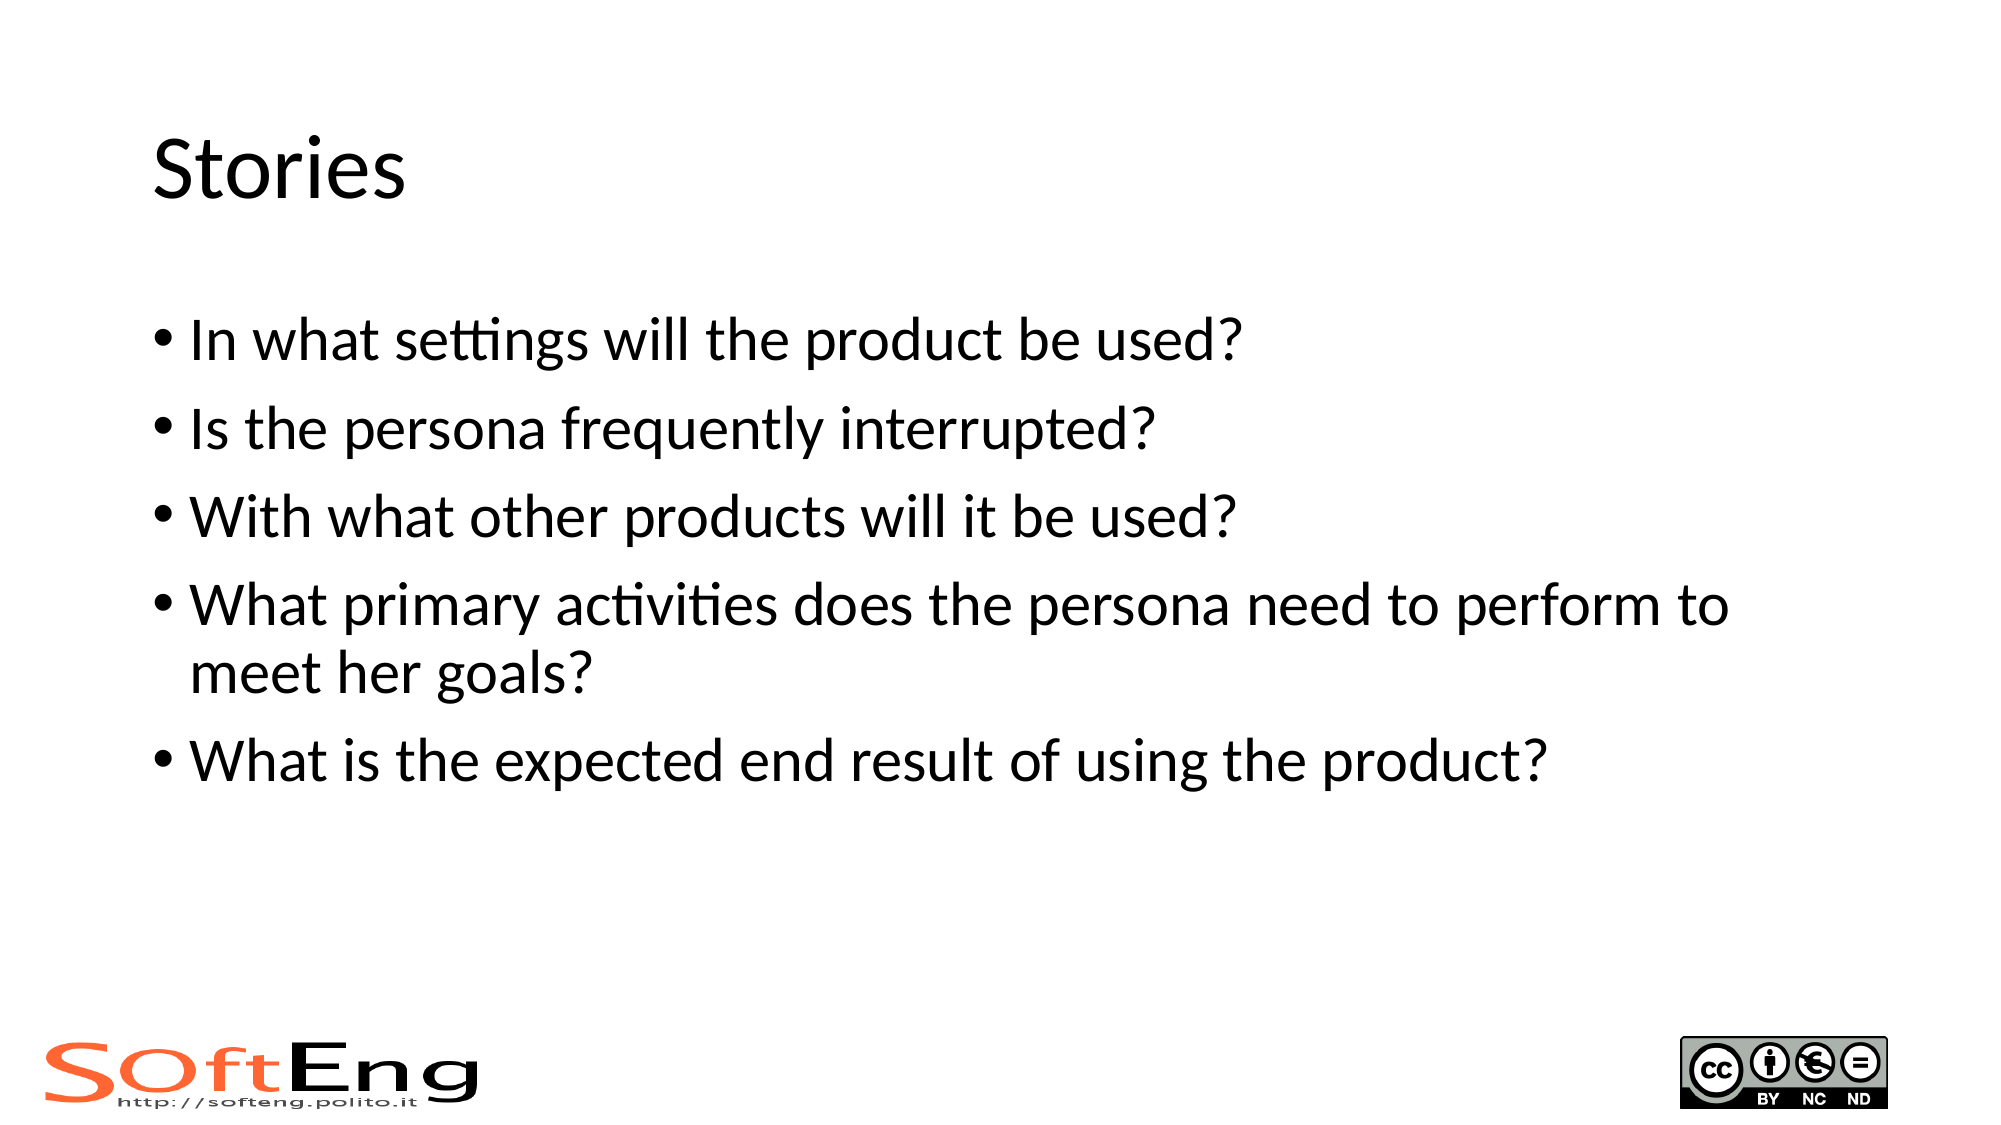

# Stories
In what settings will the product be used?
Is the persona frequently interrupted?
With what other products will it be used?
What primary activities does the persona need to perform to meet her goals?
What is the expected end result of using the product?